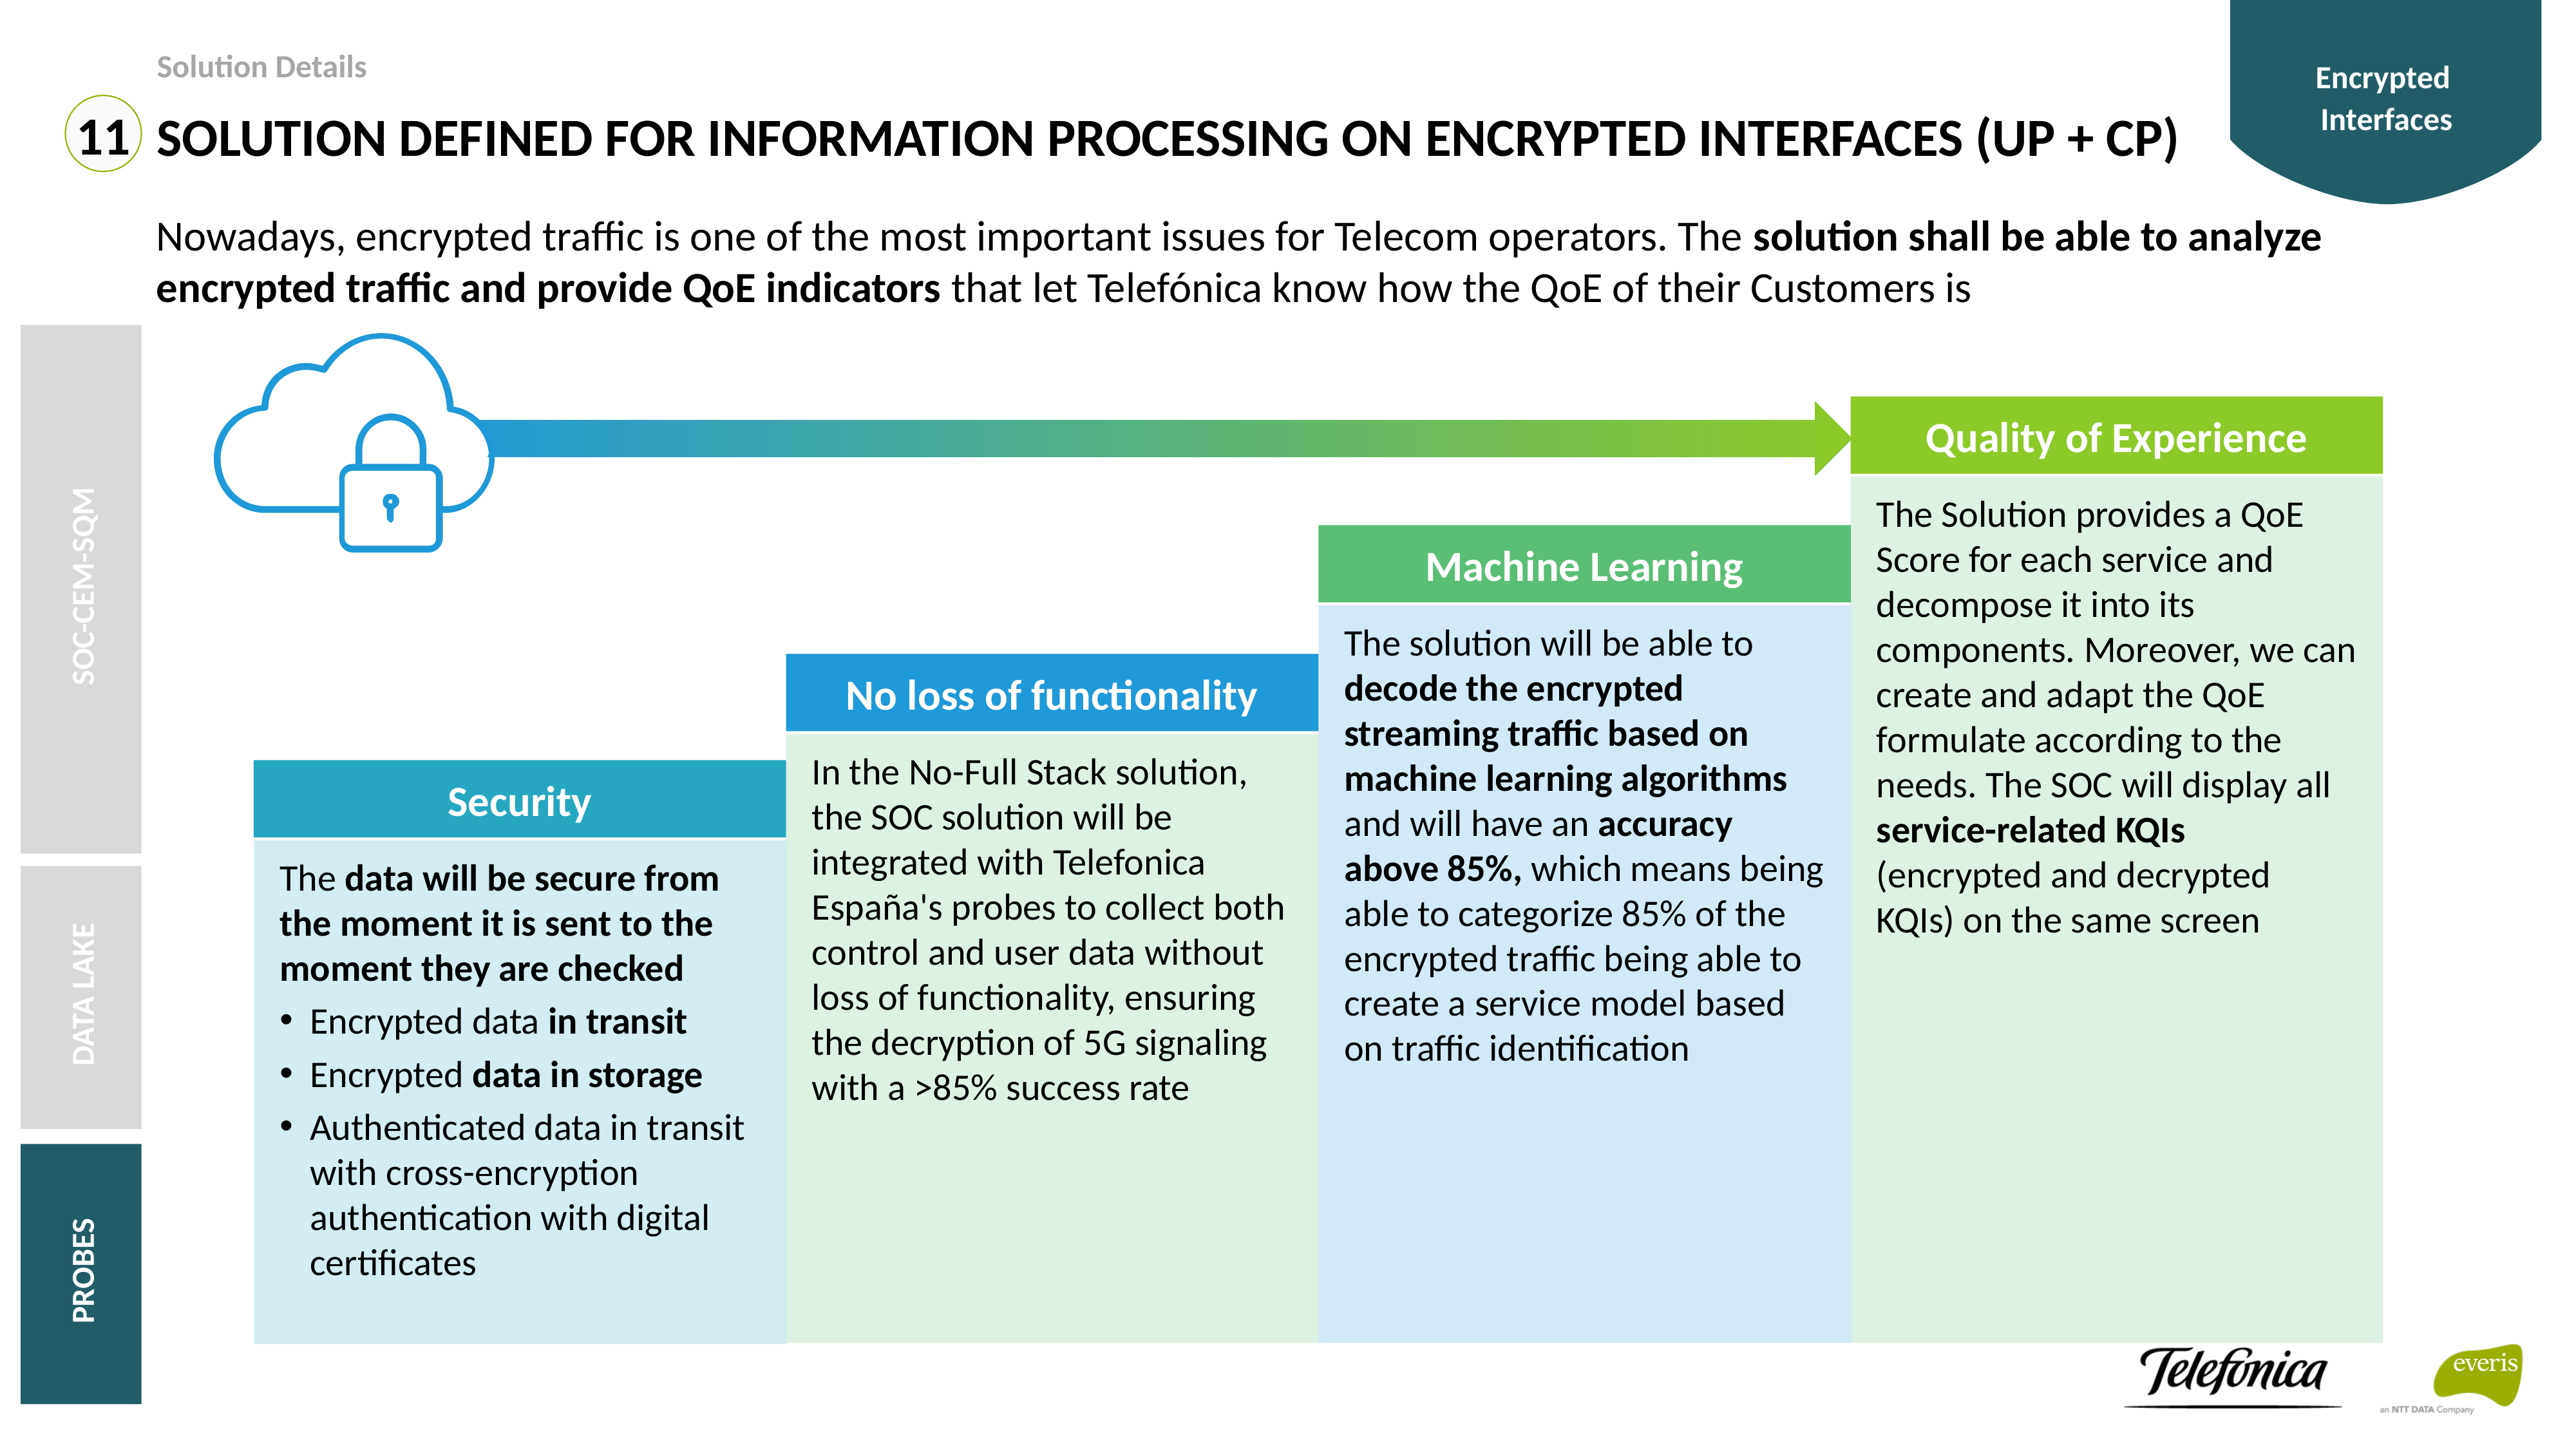

Encrypted
 Interfaces
Solution Details
SOLUTION DEFINED FOR INFORMATION PROCESSING ON ENCRYPTED INTERFACES (UP + CP)
11
Nowadays, encrypted traffic is one of the most important issues for Telecom operators. The solution shall be able to analyze encrypted traffic and provide QoE indicators that let Telefónica know how the QoE of their Customers is

Quality of Experience
The Solution provides a QoE Score for each service and decompose it into its components. Moreover, we can create and adapt the QoE formulate according to the needs. The SOC will display all service-related KQIs (encrypted and decrypted KQIs) on the same screen

Machine Learning
SOC-cem-sqm
The solution will be able to decode the encrypted streaming traffic based on machine learning algorithms and will have an accuracy above 85%, which means being able to categorize 85% of the encrypted traffic being able to create a service model based on traffic identification
No loss of functionality
In the No-Full Stack solution, the SOC solution will be integrated with Telefonica España's probes to collect both control and user data without loss of functionality, ensuring the decryption of 5G signaling with a >85% success rate
Security
The data will be secure from the moment it is sent to the moment they are checked
Encrypted data in transit
Encrypted data in storage
Authenticated data in transit with cross-encryption authentication with digital certificates
DATA LAKE
PROBES